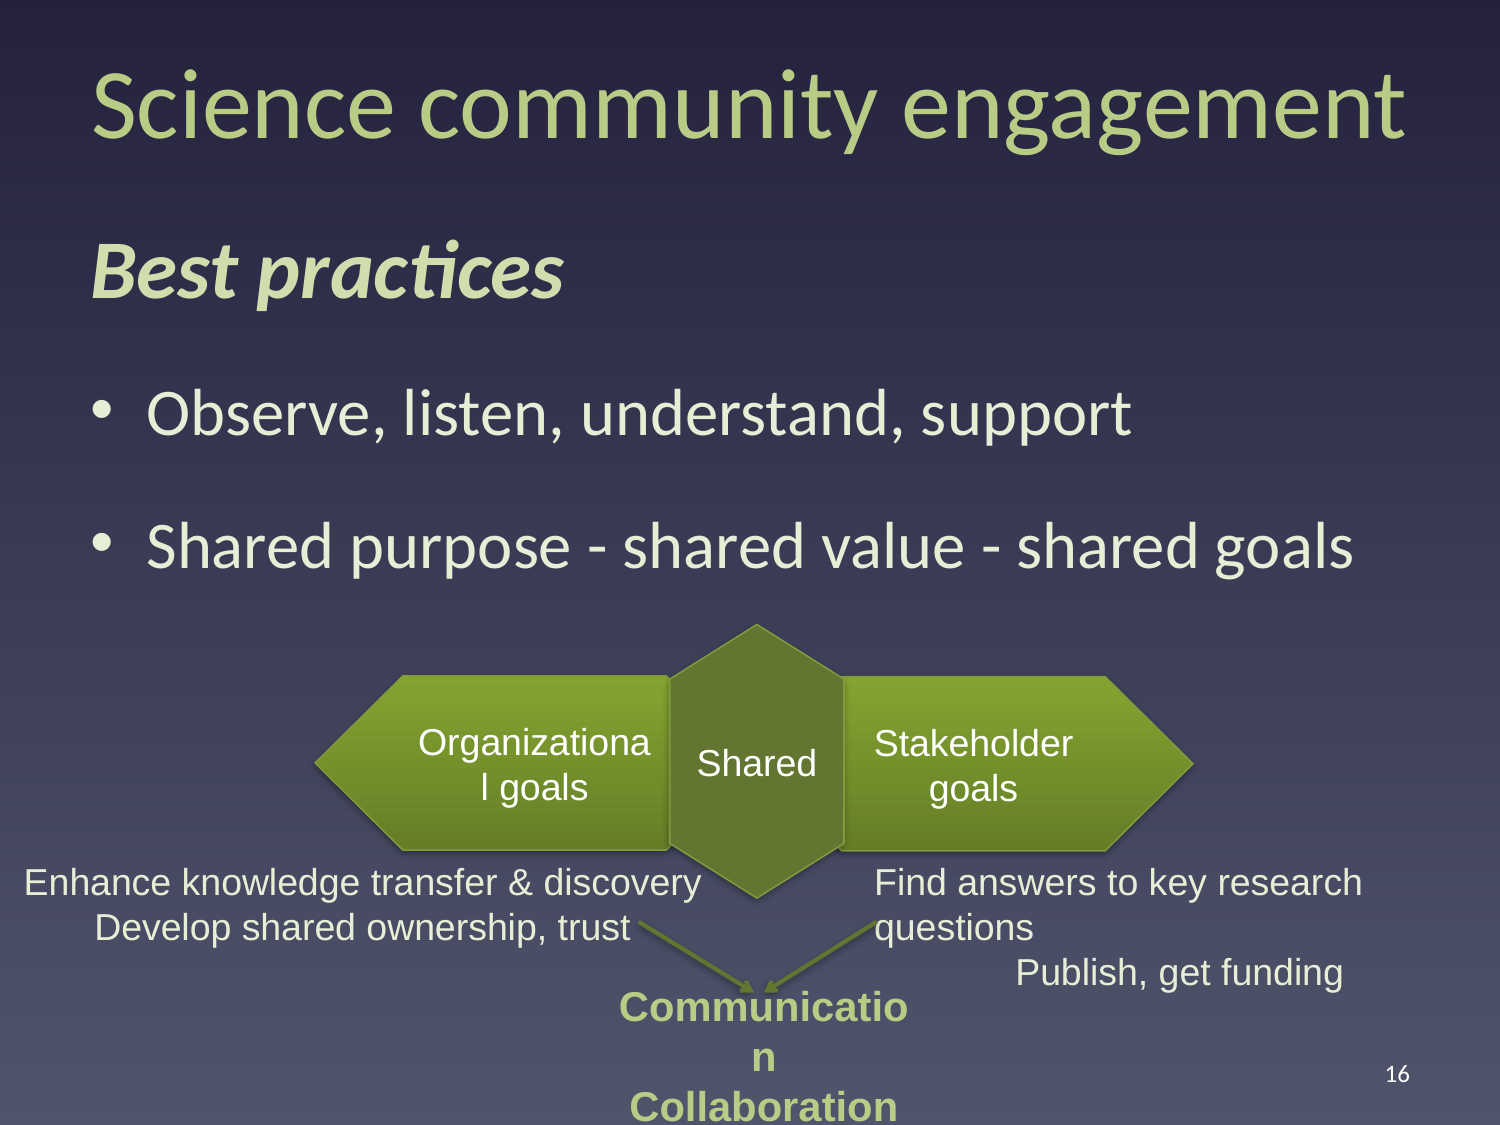

# Science community engagement
Best practices
Observe, listen, understand, support
Shared purpose - shared value - shared goals
Shared
Organizational goals
Stakeholder goals
Enhance knowledge transfer & discovery
Develop shared ownership, trust
Find answers to key research questions
Publish, get funding
Communication
Collaboration
16